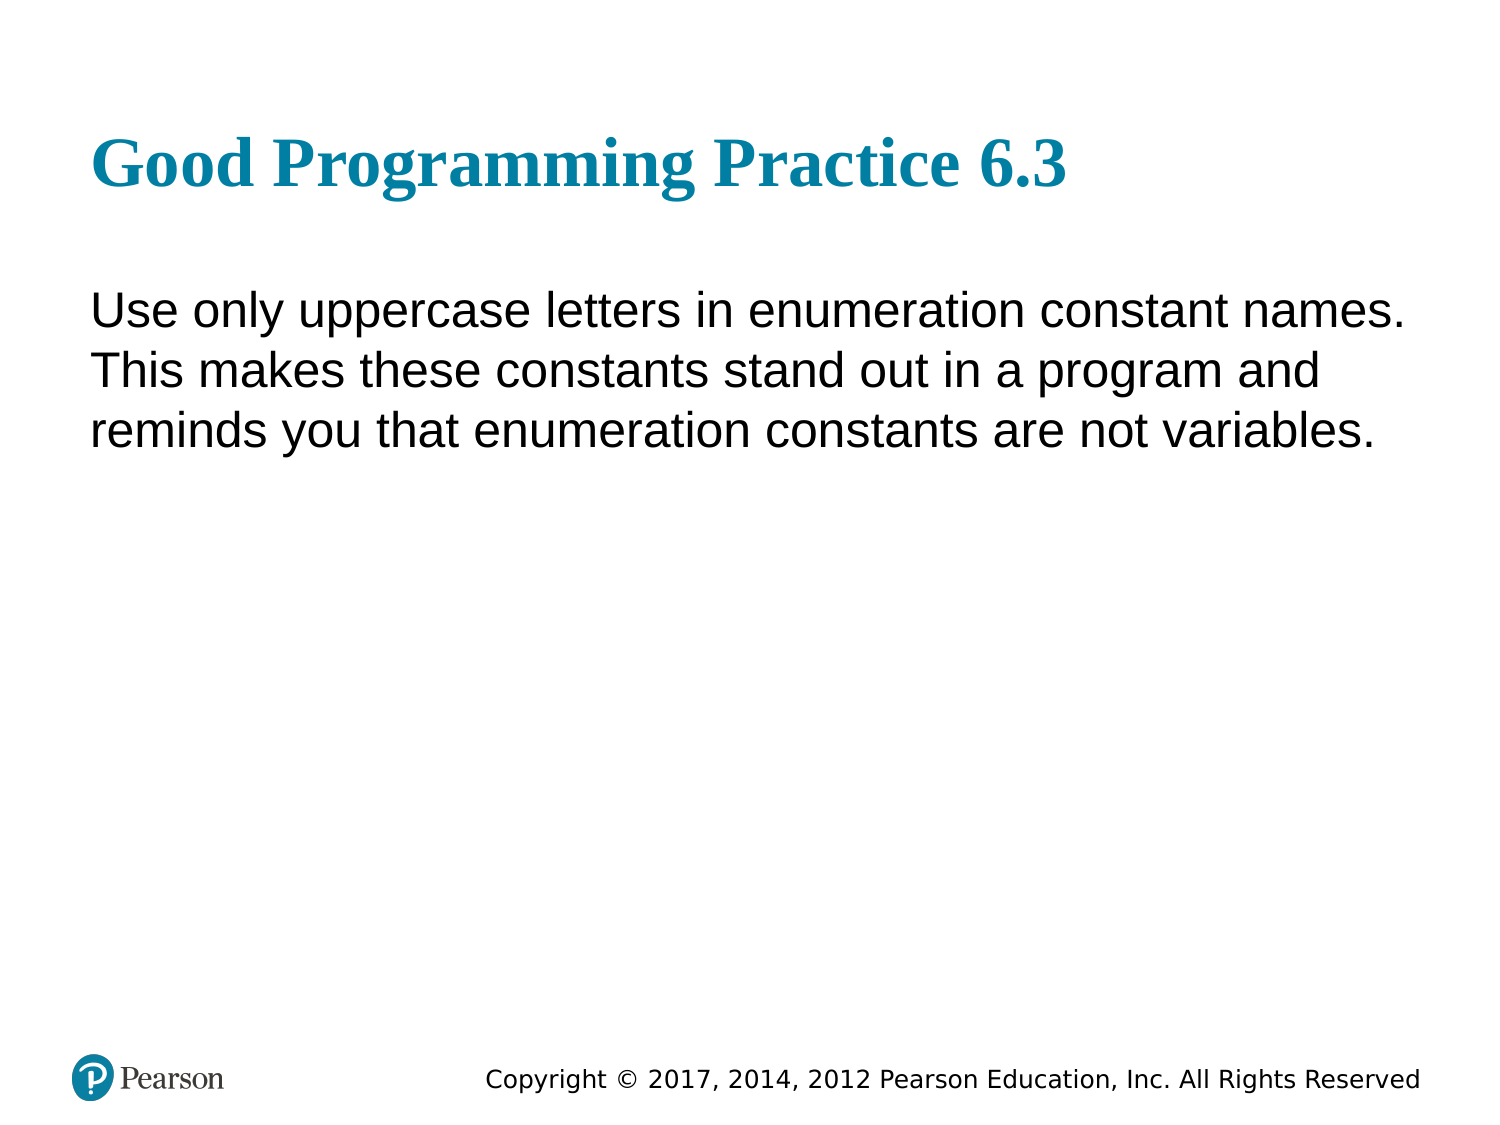

# Good Programming Practice 6.3
Use only uppercase letters in enumeration constant names. This makes these constants stand out in a program and reminds you that enumeration constants are not variables.